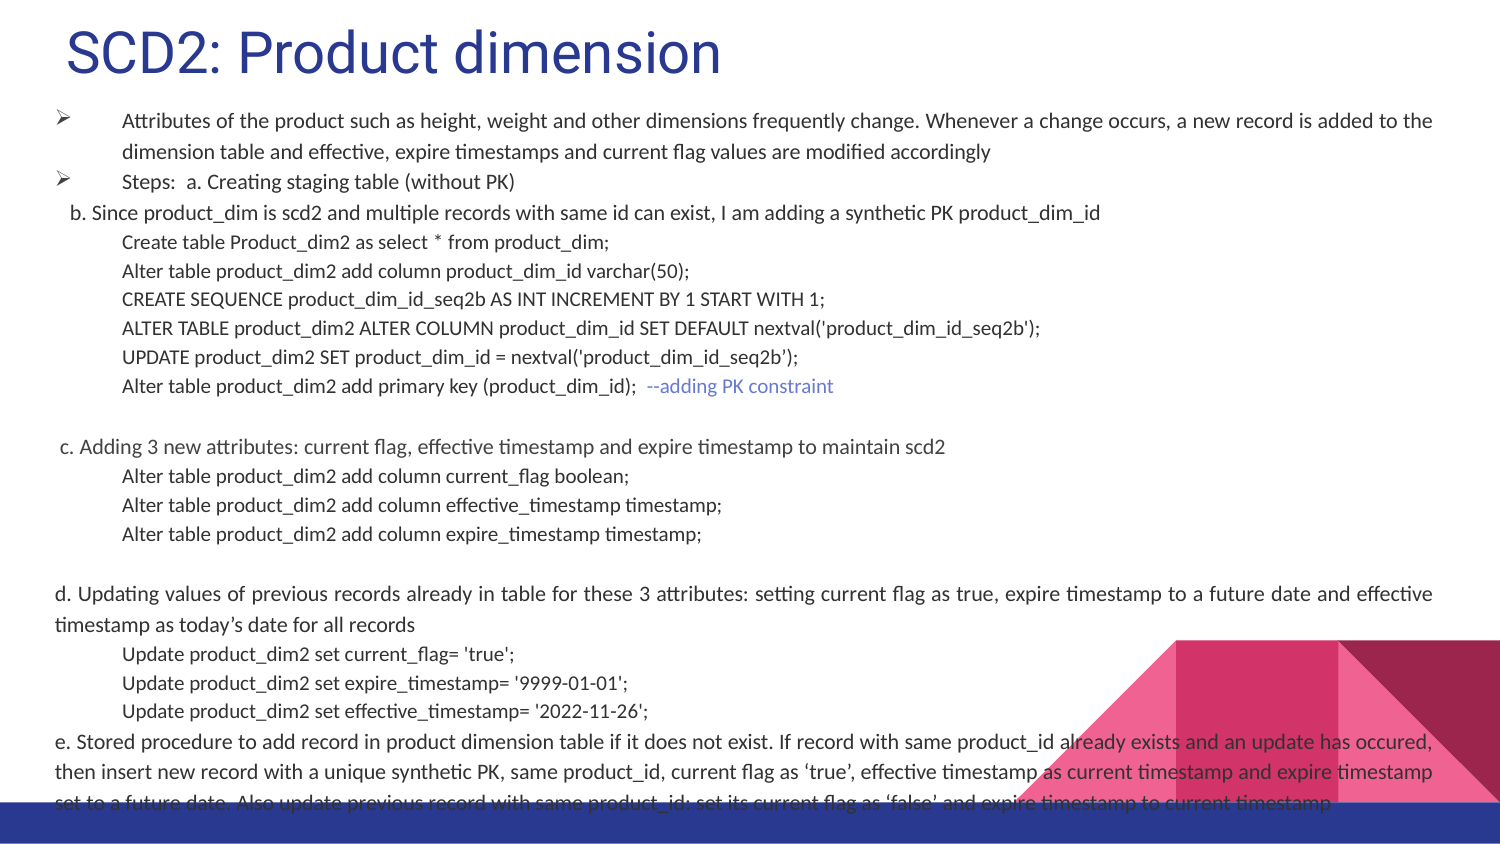

# SCD2: Product dimension
Attributes of the product such as height, weight and other dimensions frequently change. Whenever a change occurs, a new record is added to the dimension table and effective, expire timestamps and current flag values are modified accordingly
Steps:  a. Creating staging table (without PK)
   b. Since product_dim is scd2 and multiple records with same id can exist, I am adding a synthetic PK product_dim_id
Create table Product_dim2 as select * from product_dim;
Alter table product_dim2 add column product_dim_id varchar(50);
CREATE SEQUENCE product_dim_id_seq2b AS INT INCREMENT BY 1 START WITH 1;
ALTER TABLE product_dim2 ALTER COLUMN product_dim_id SET DEFAULT nextval('product_dim_id_seq2b');
UPDATE product_dim2 SET product_dim_id = nextval('product_dim_id_seq2b’);
Alter table product_dim2 add primary key (product_dim_id);  --adding PK constraint

 c. Adding 3 new attributes: current flag, effective timestamp and expire timestamp to maintain scd2
Alter table product_dim2 add column current_flag boolean;
Alter table product_dim2 add column effective_timestamp timestamp;
Alter table product_dim2 add column expire_timestamp timestamp;

d. Updating values of previous records already in table for these 3 attributes: setting current flag as true, expire timestamp to a future date and effective timestamp as today’s date for all records
Update product_dim2 set current_flag= 'true';
Update product_dim2 set expire_timestamp= '9999-01-01';
Update product_dim2 set effective_timestamp= '2022-11-26';
e. Stored procedure to add record in product dimension table if it does not exist. If record with same product_id already exists and an update has occured, then insert new record with a unique synthetic PK, same product_id, current flag as ‘true’, effective timestamp as current timestamp and expire timestamp set to a future date. Also update previous record with same product_id: set its current flag as ‘false’ and expire timestamp to current timestamp